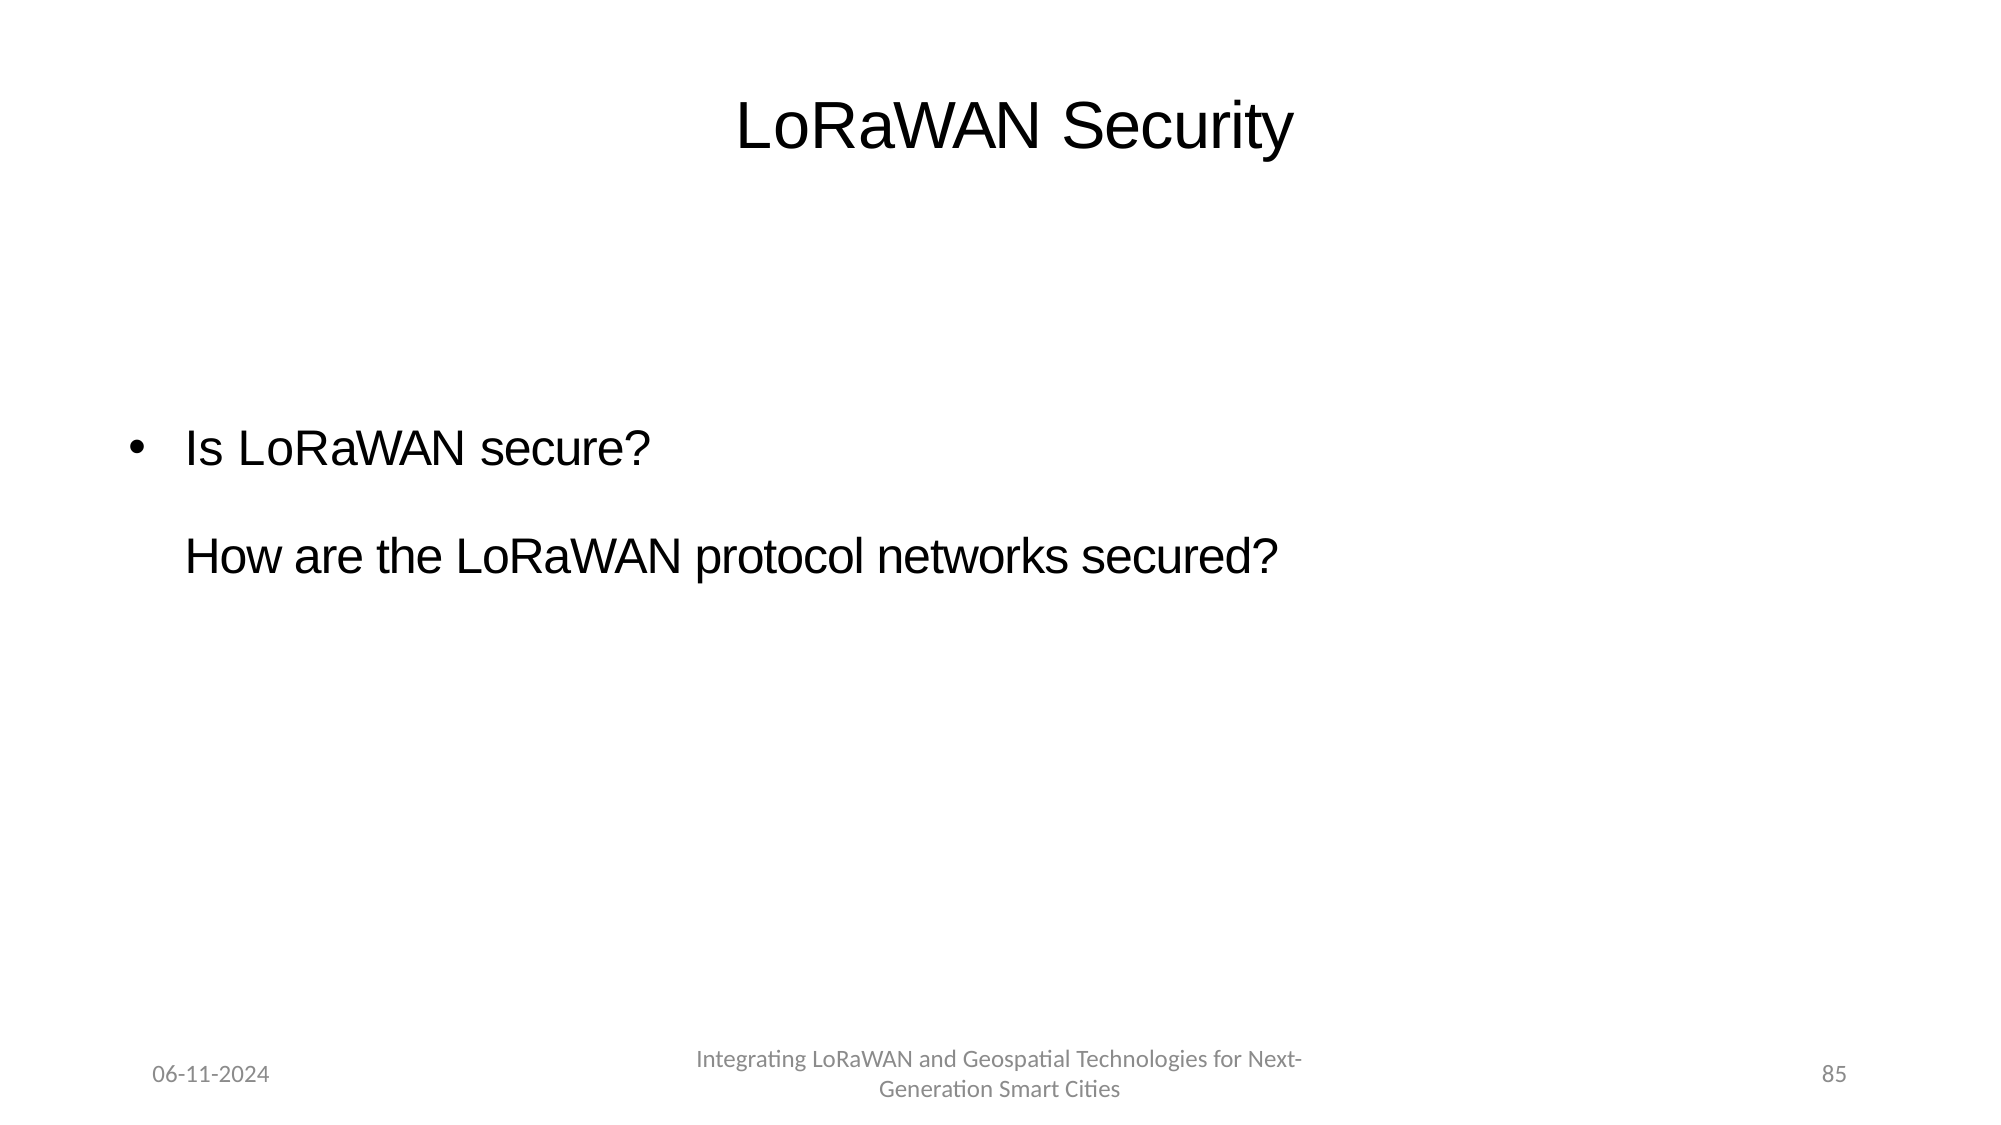

LoRaWAN Security
# Is LoRaWAN secure? How are the LoRaWAN protocol networks secured?
06-11-2024
Integrating LoRaWAN and Geospatial Technologies for Next-Generation Smart Cities
85